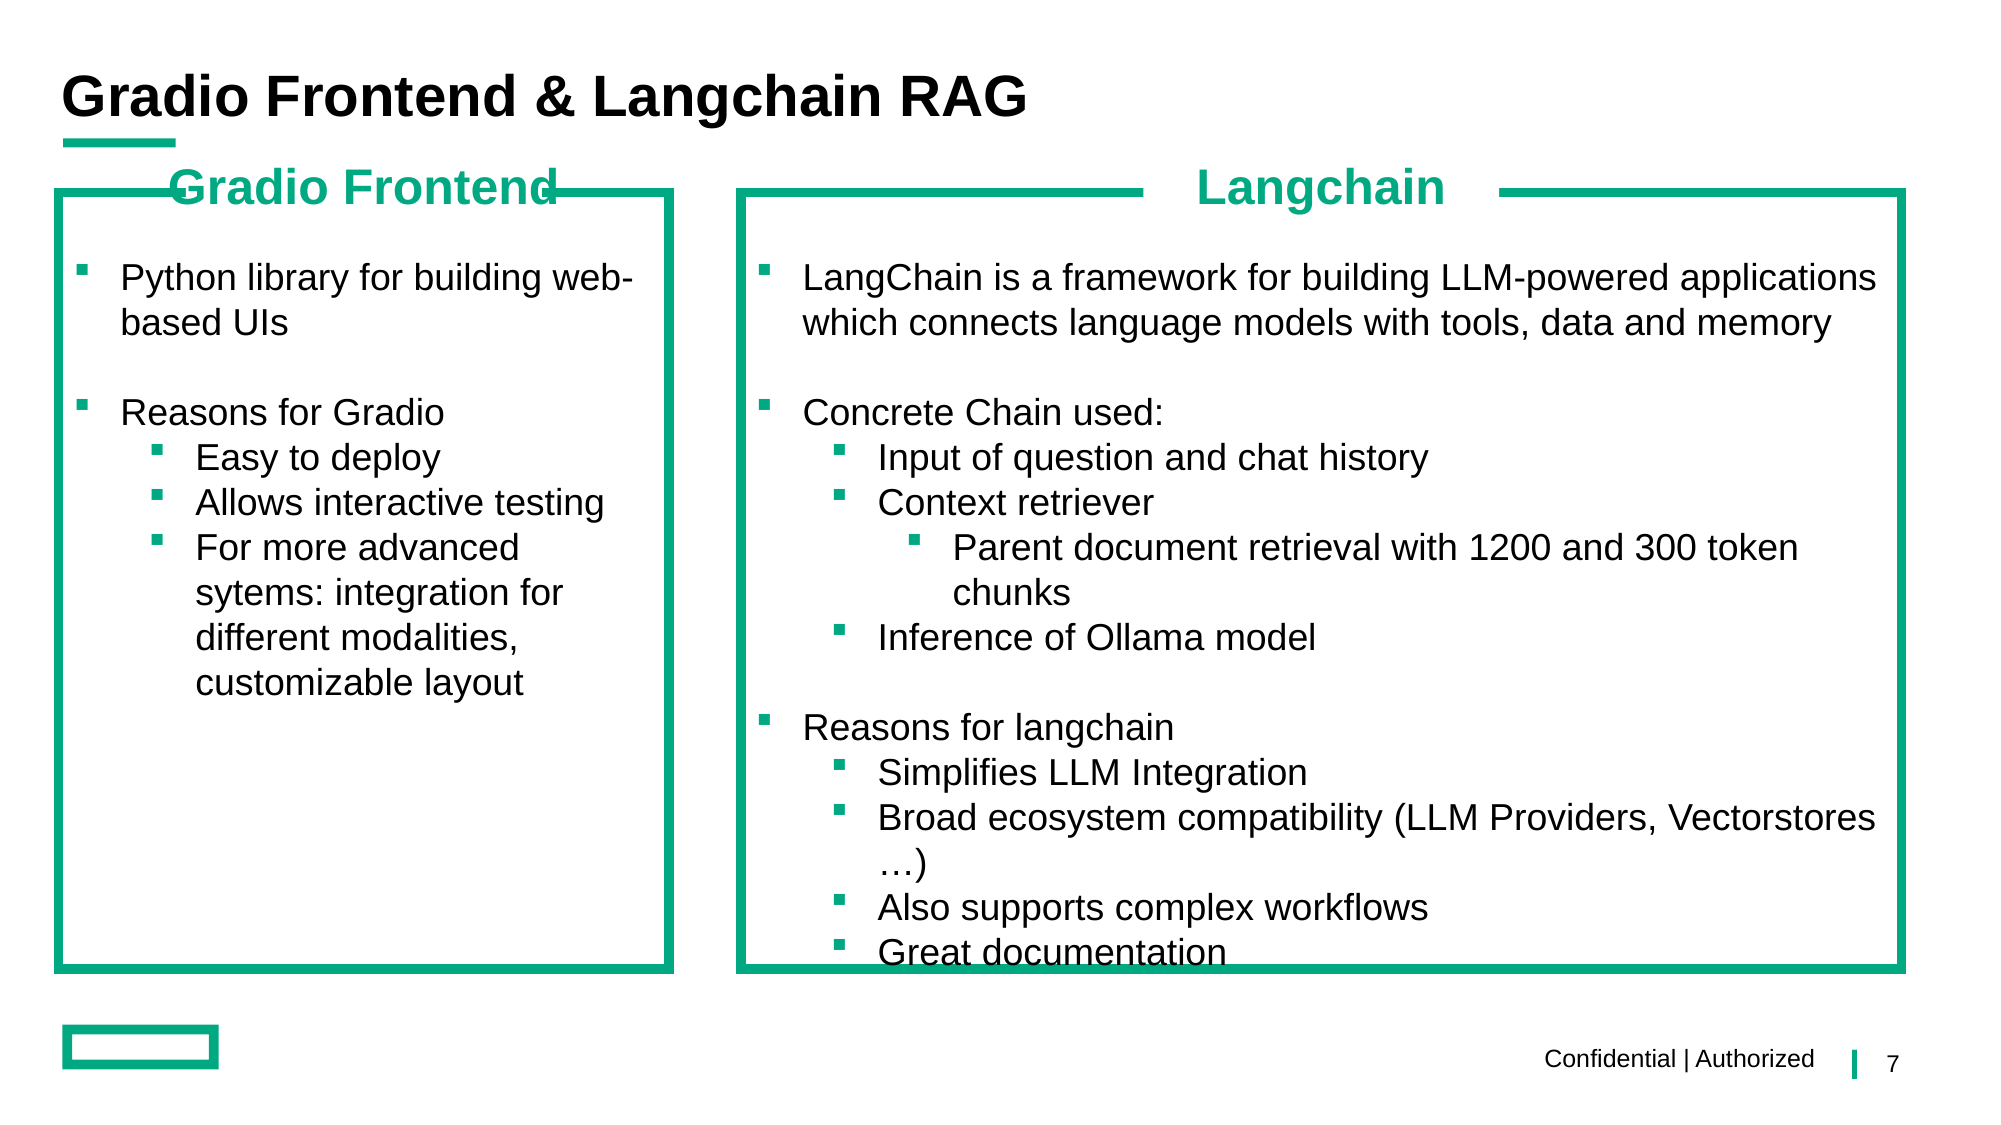

# Gradio Frontend & Langchain RAG
Gradio Frontend
Langchain

LangChain is a framework for building LLM-powered applications which connects language models with tools, data and memory

Concrete Chain used:
Input of question and chat history
Context retriever
Parent document retrieval with 1200 and 300 token chunks
Inference of Ollama model

Reasons for langchain
Simplifies LLM Integration
Broad ecosystem compatibility (LLM Providers, Vectorstores …)
Also supports complex workflows
Great documentation

Python library for building web-based UIs

Reasons for Gradio
Easy to deploy
Allows interactive testing
For more advanced sytems: integration for different modalities, customizable layout
Confidential | Authorized
7